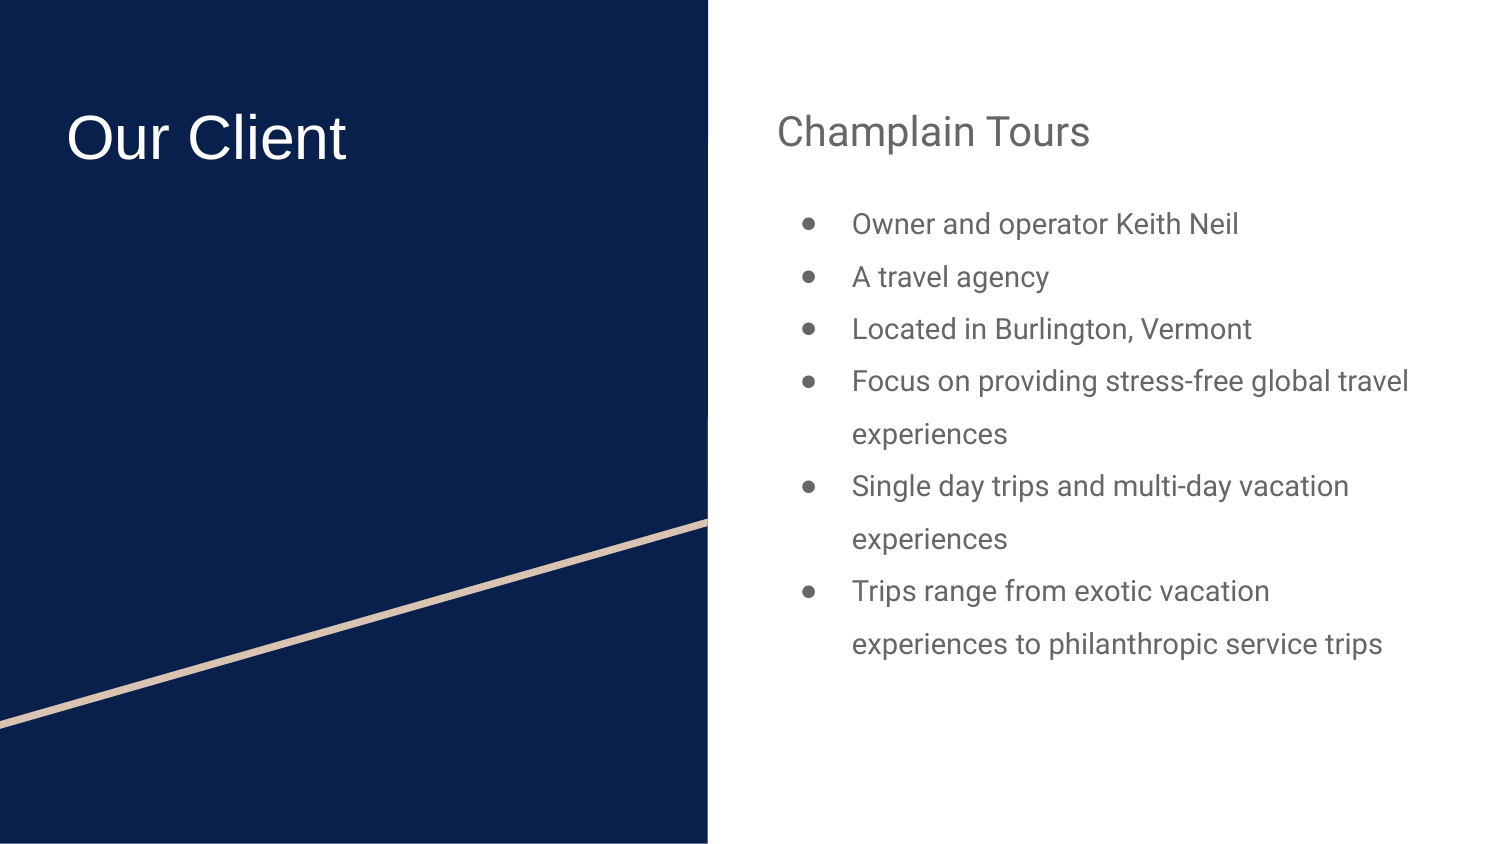

# Our Client
Champlain Tours
Owner and operator Keith Neil
A travel agency
Located in Burlington, Vermont
Focus on providing stress-free global travel experiences
Single day trips and multi-day vacation experiences
Trips range from exotic vacation experiences to philanthropic service trips